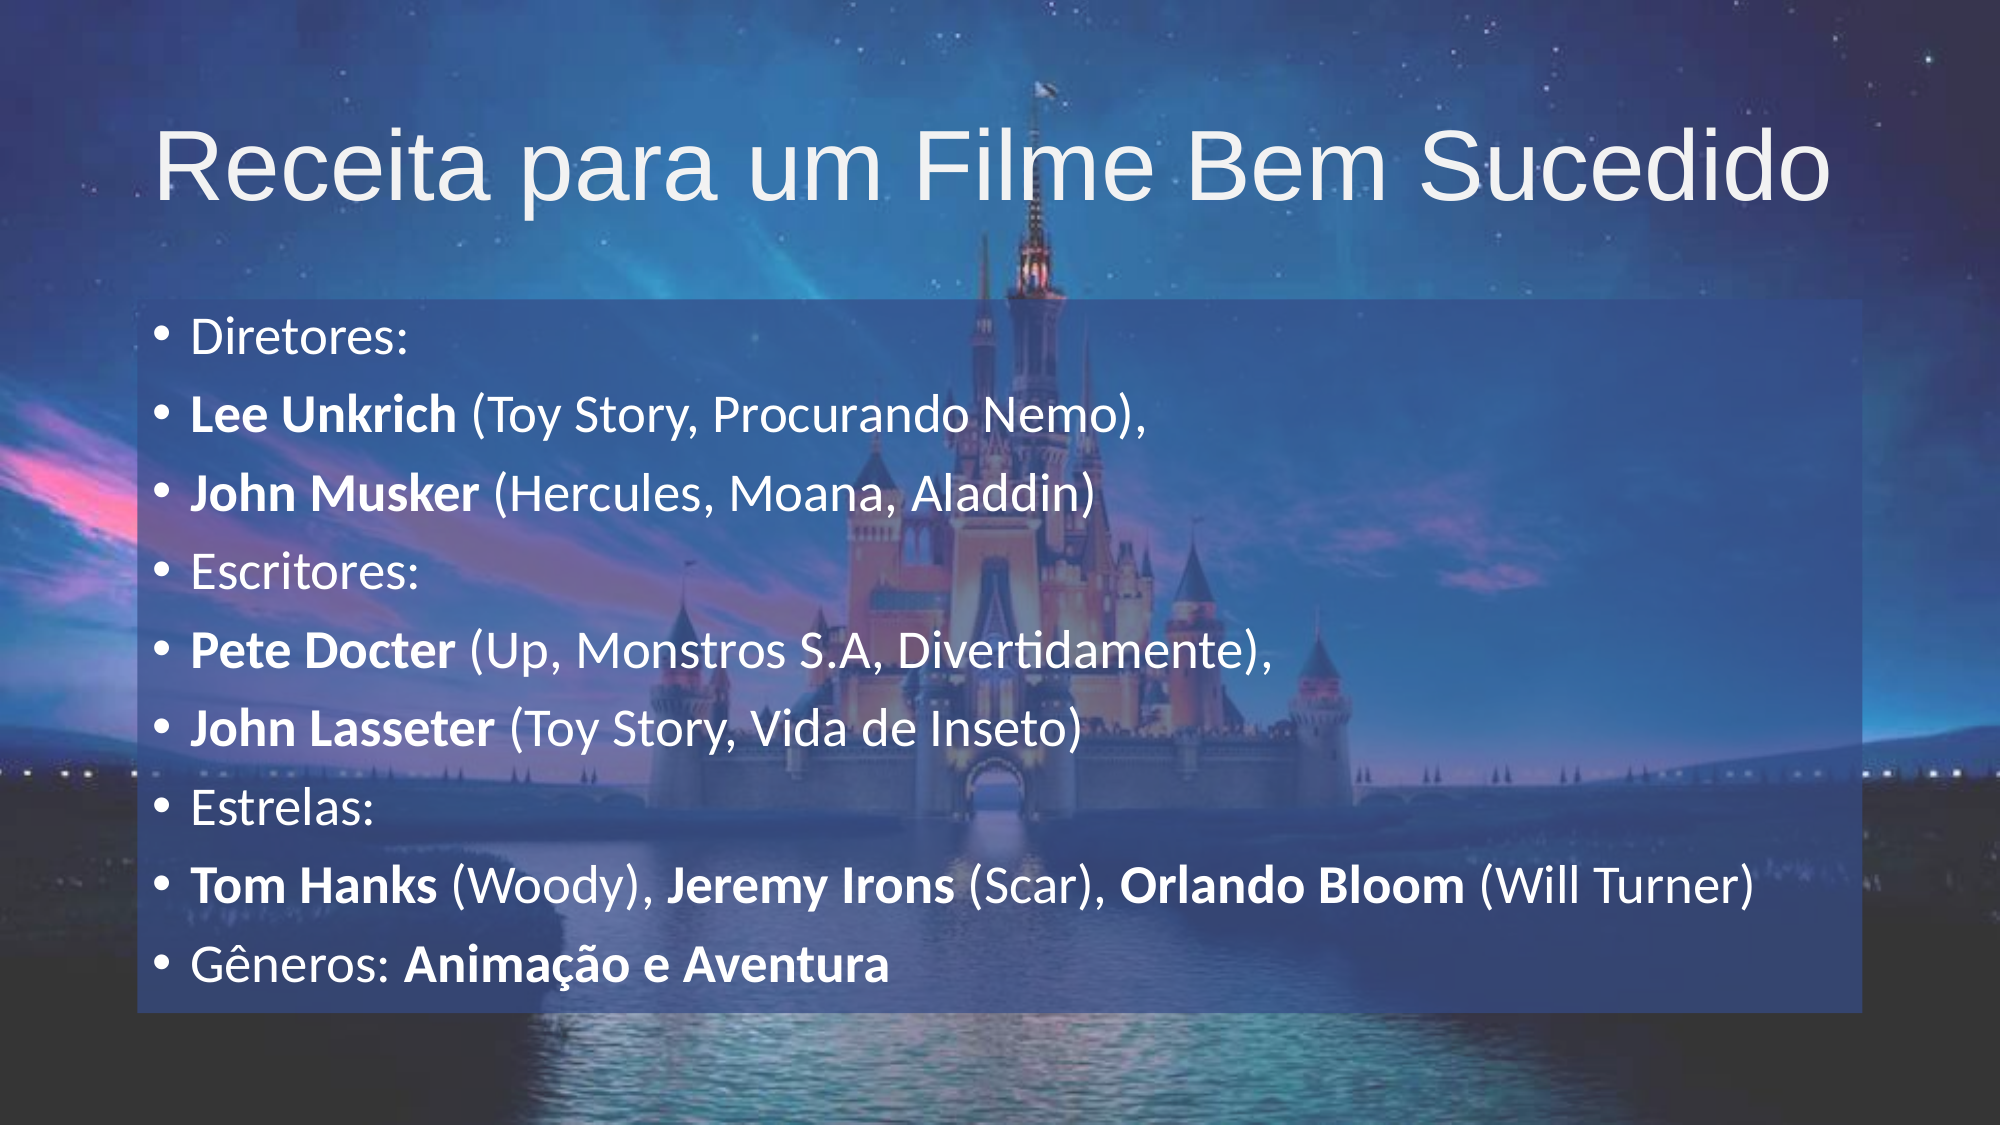

# Receita para um Filme Bem Sucedido
Diretores:
Lee Unkrich (Toy Story, Procurando Nemo),
John Musker (Hercules, Moana, Aladdin)
Escritores:
Pete Docter (Up, Monstros S.A, Divertidamente),
John Lasseter (Toy Story, Vida de Inseto)
Estrelas:
Tom Hanks (Woody), Jeremy Irons (Scar), Orlando Bloom (Will Turner)
Gêneros: Animação e Aventura